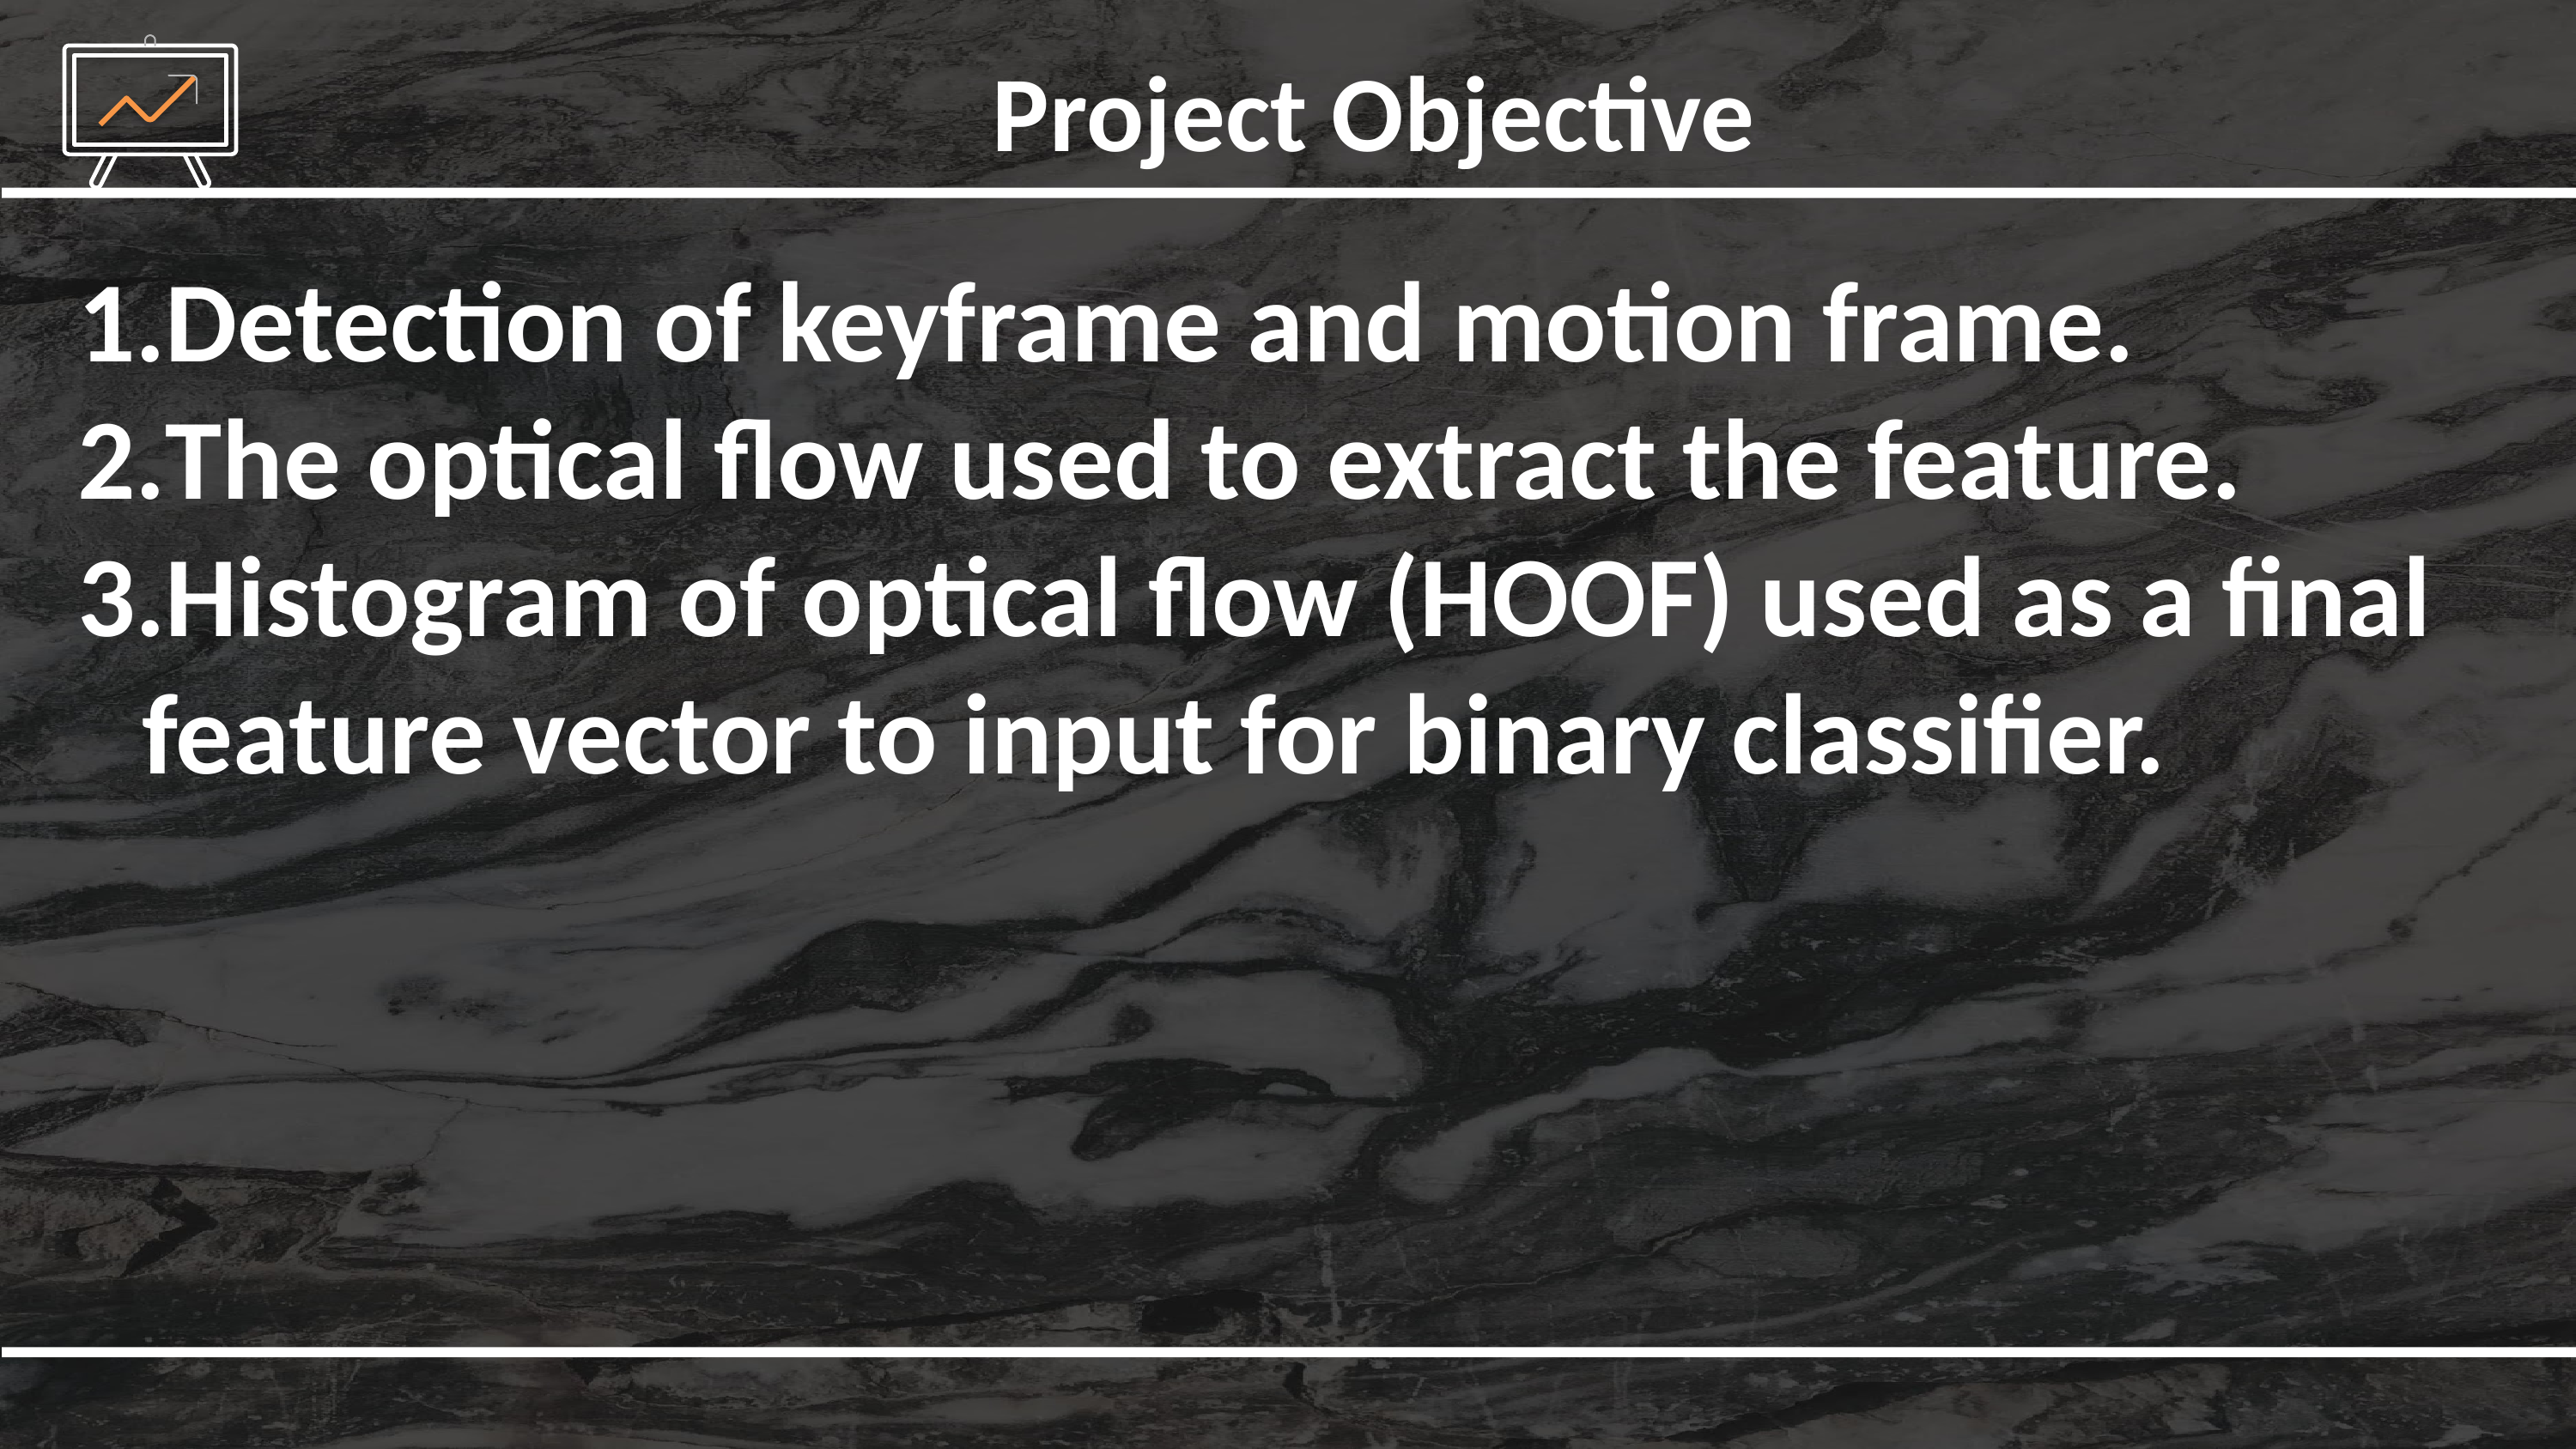

Project Objective

Detection of keyframe and motion frame.
The optical flow used to extract the feature.
Histogram of optical flow (HOOF) used as a final feature vector to input for binary classifier.